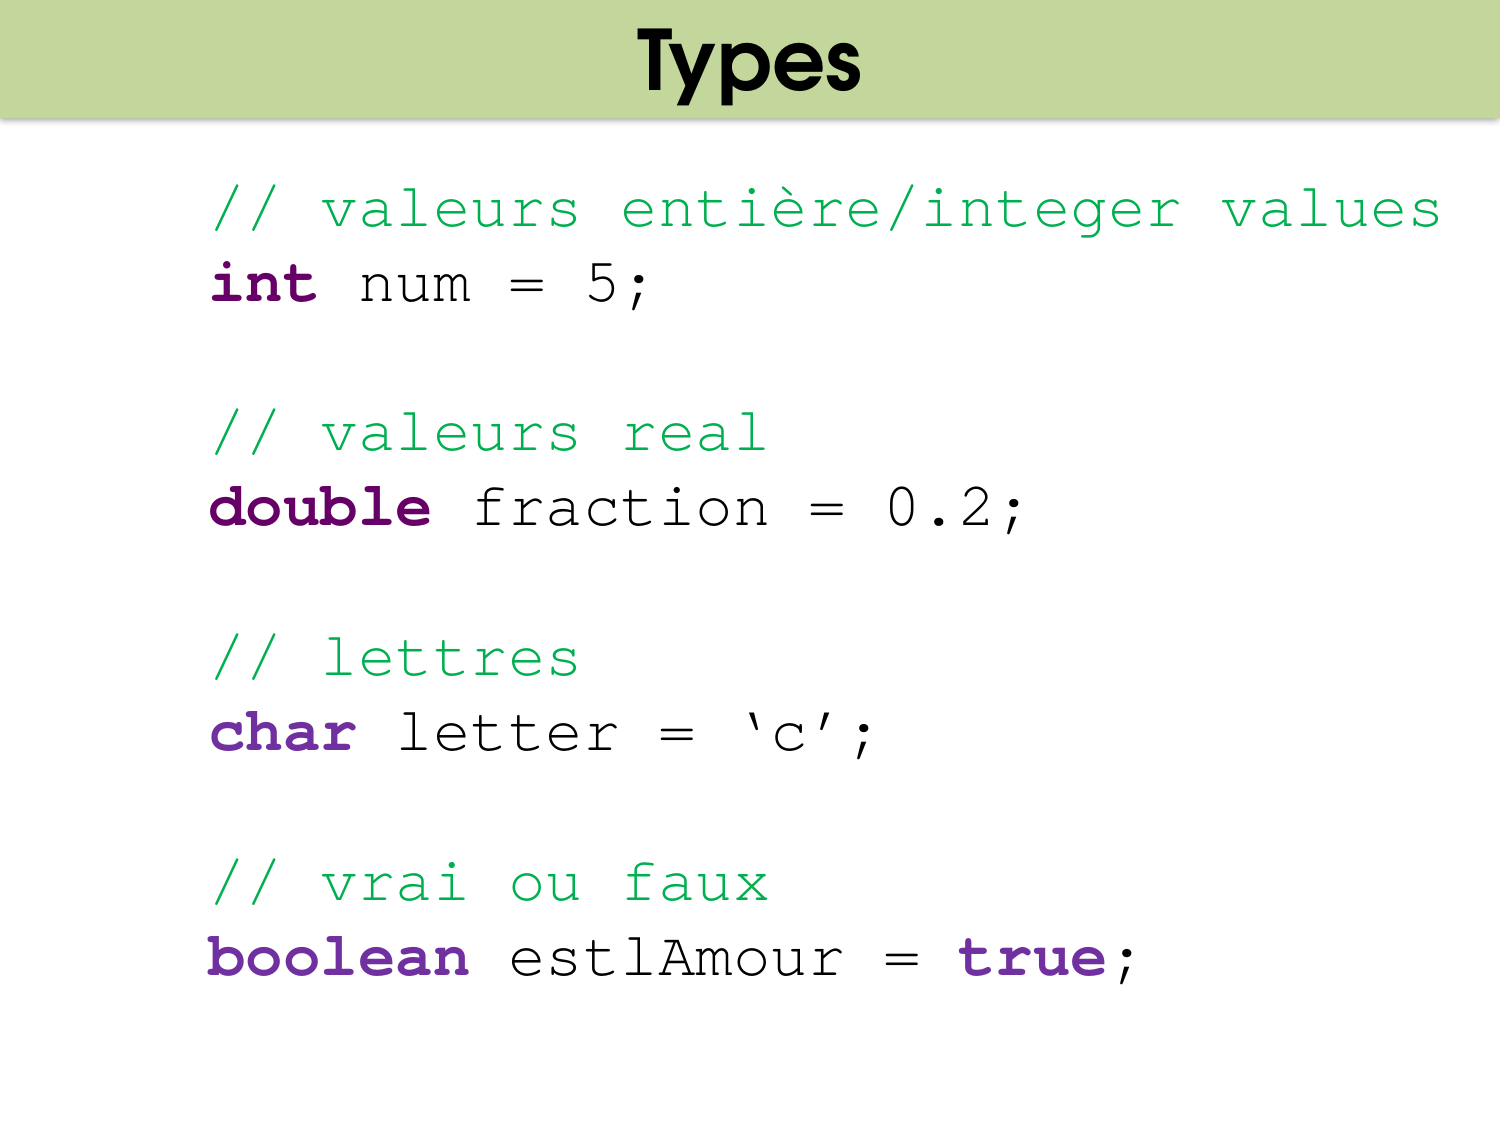

Types
// valeurs entière/integer values
int num = 5;

// valeurs real
double fraction = 0.2;

// lettres
char letter = ‘c’;

// vrai ou faux
boolean estlAmour = true;